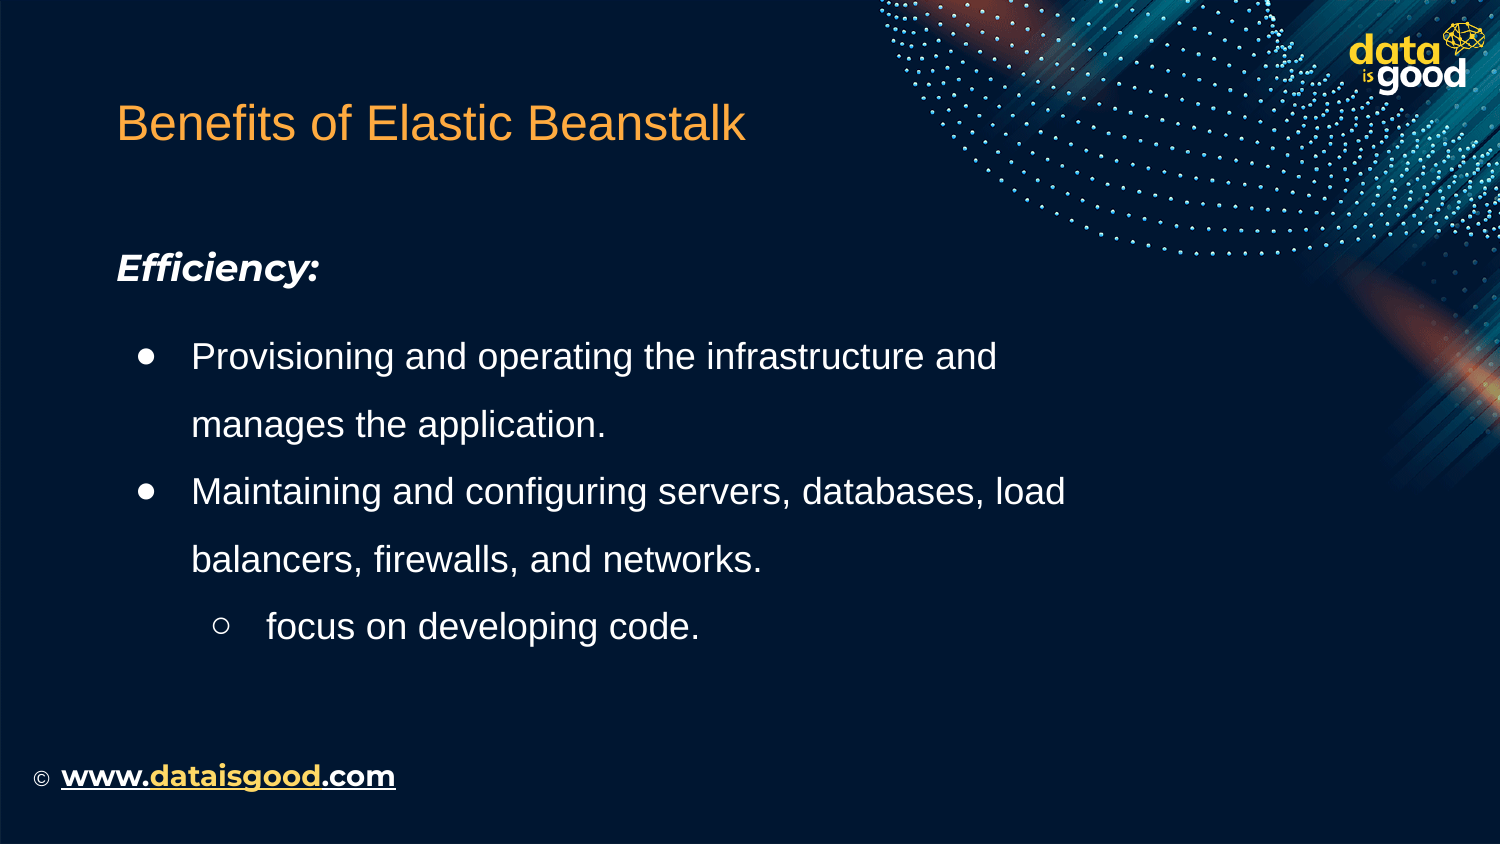

# Benefits of Elastic Beanstalk

Efficiency:
Provisioning and operating the infrastructure and manages the application.
Maintaining and configuring servers, databases, load balancers, firewalls, and networks.
focus on developing code.